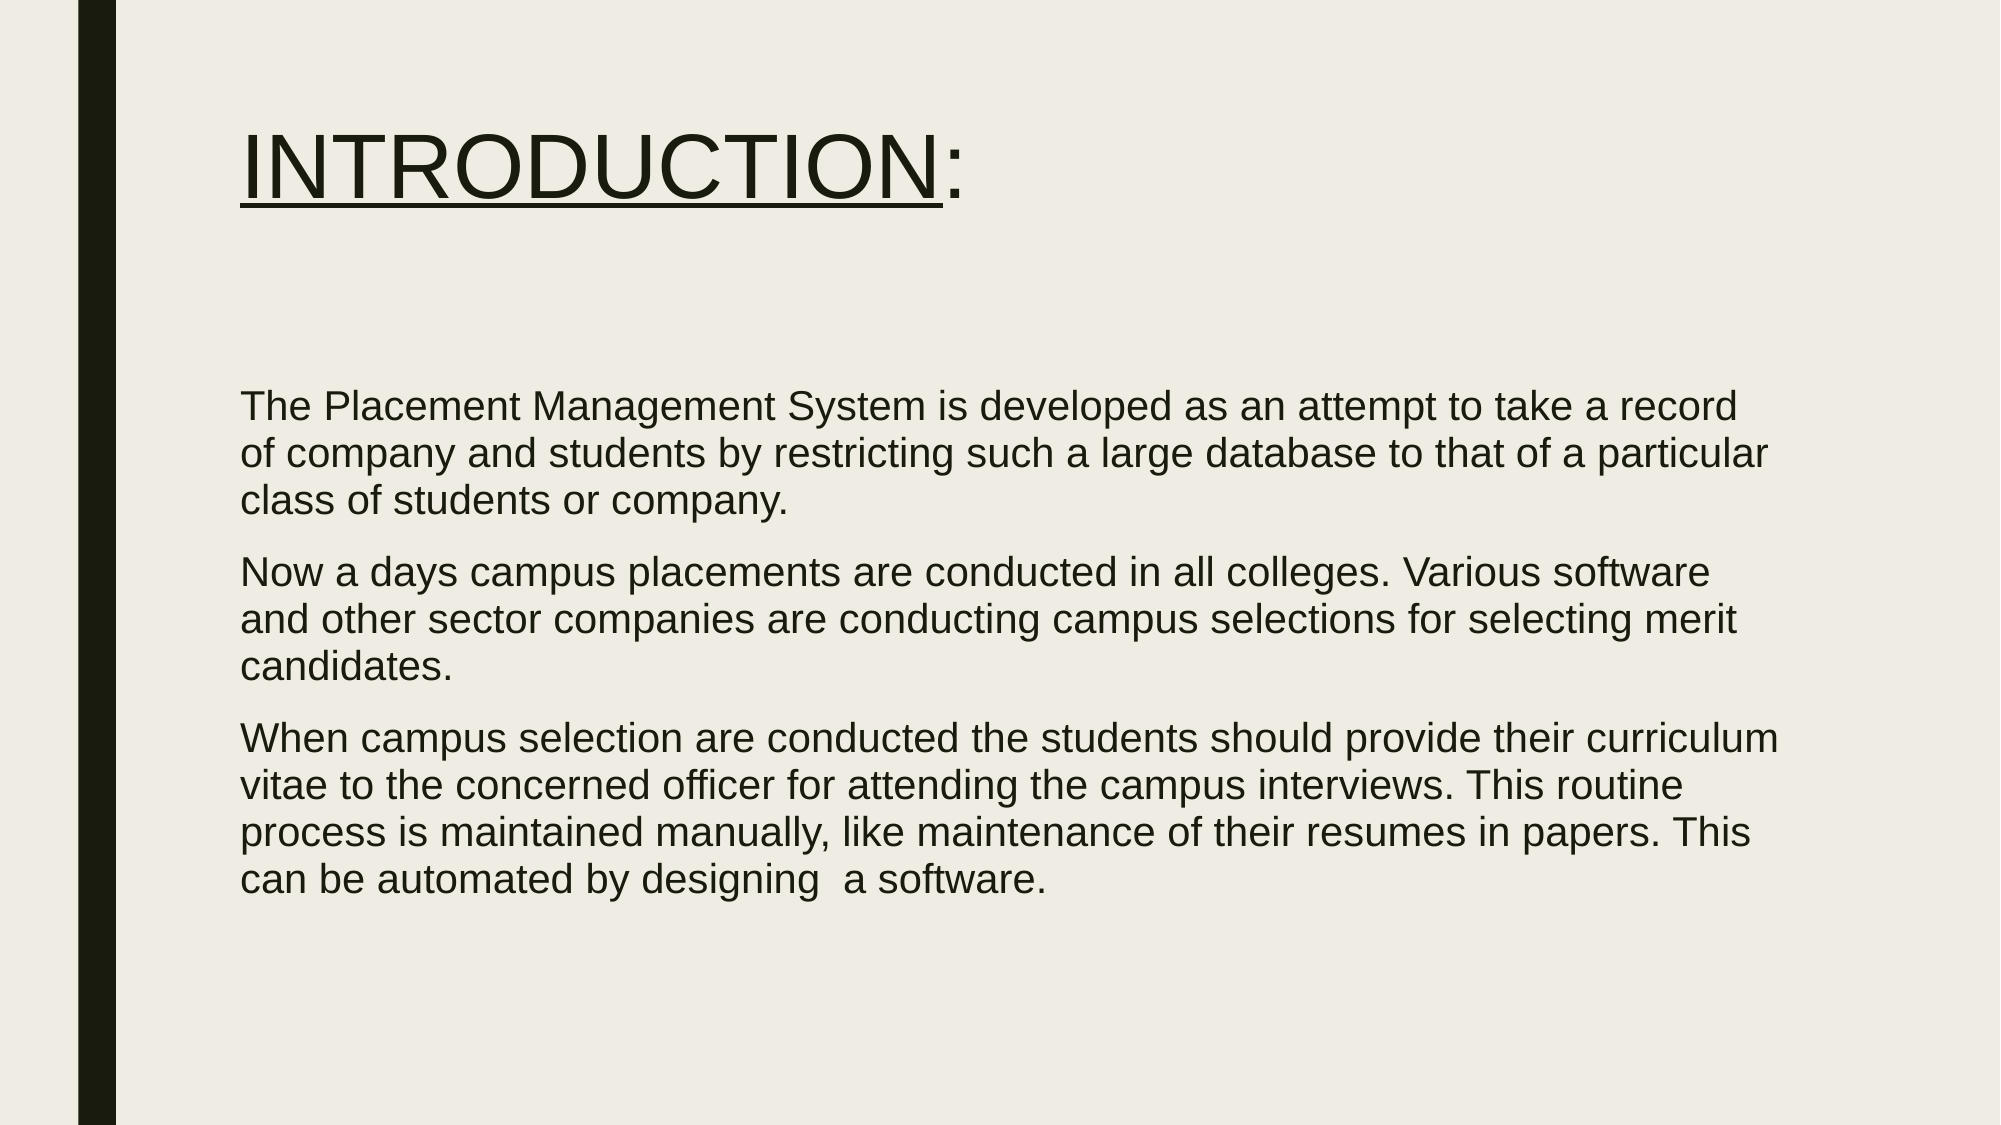

# INTRODUCTION:
The Placement Management System is developed as an attempt to take a record of company and students by restricting such a large database to that of a particular class of students or company.
Now a days campus placements are conducted in all colleges. Various software and other sector companies are conducting campus selections for selecting merit candidates.
When campus selection are conducted the students should provide their curriculum vitae to the concerned officer for attending the campus interviews. This routine process is maintained manually, like maintenance of their resumes in papers. This can be automated by designing  a software.